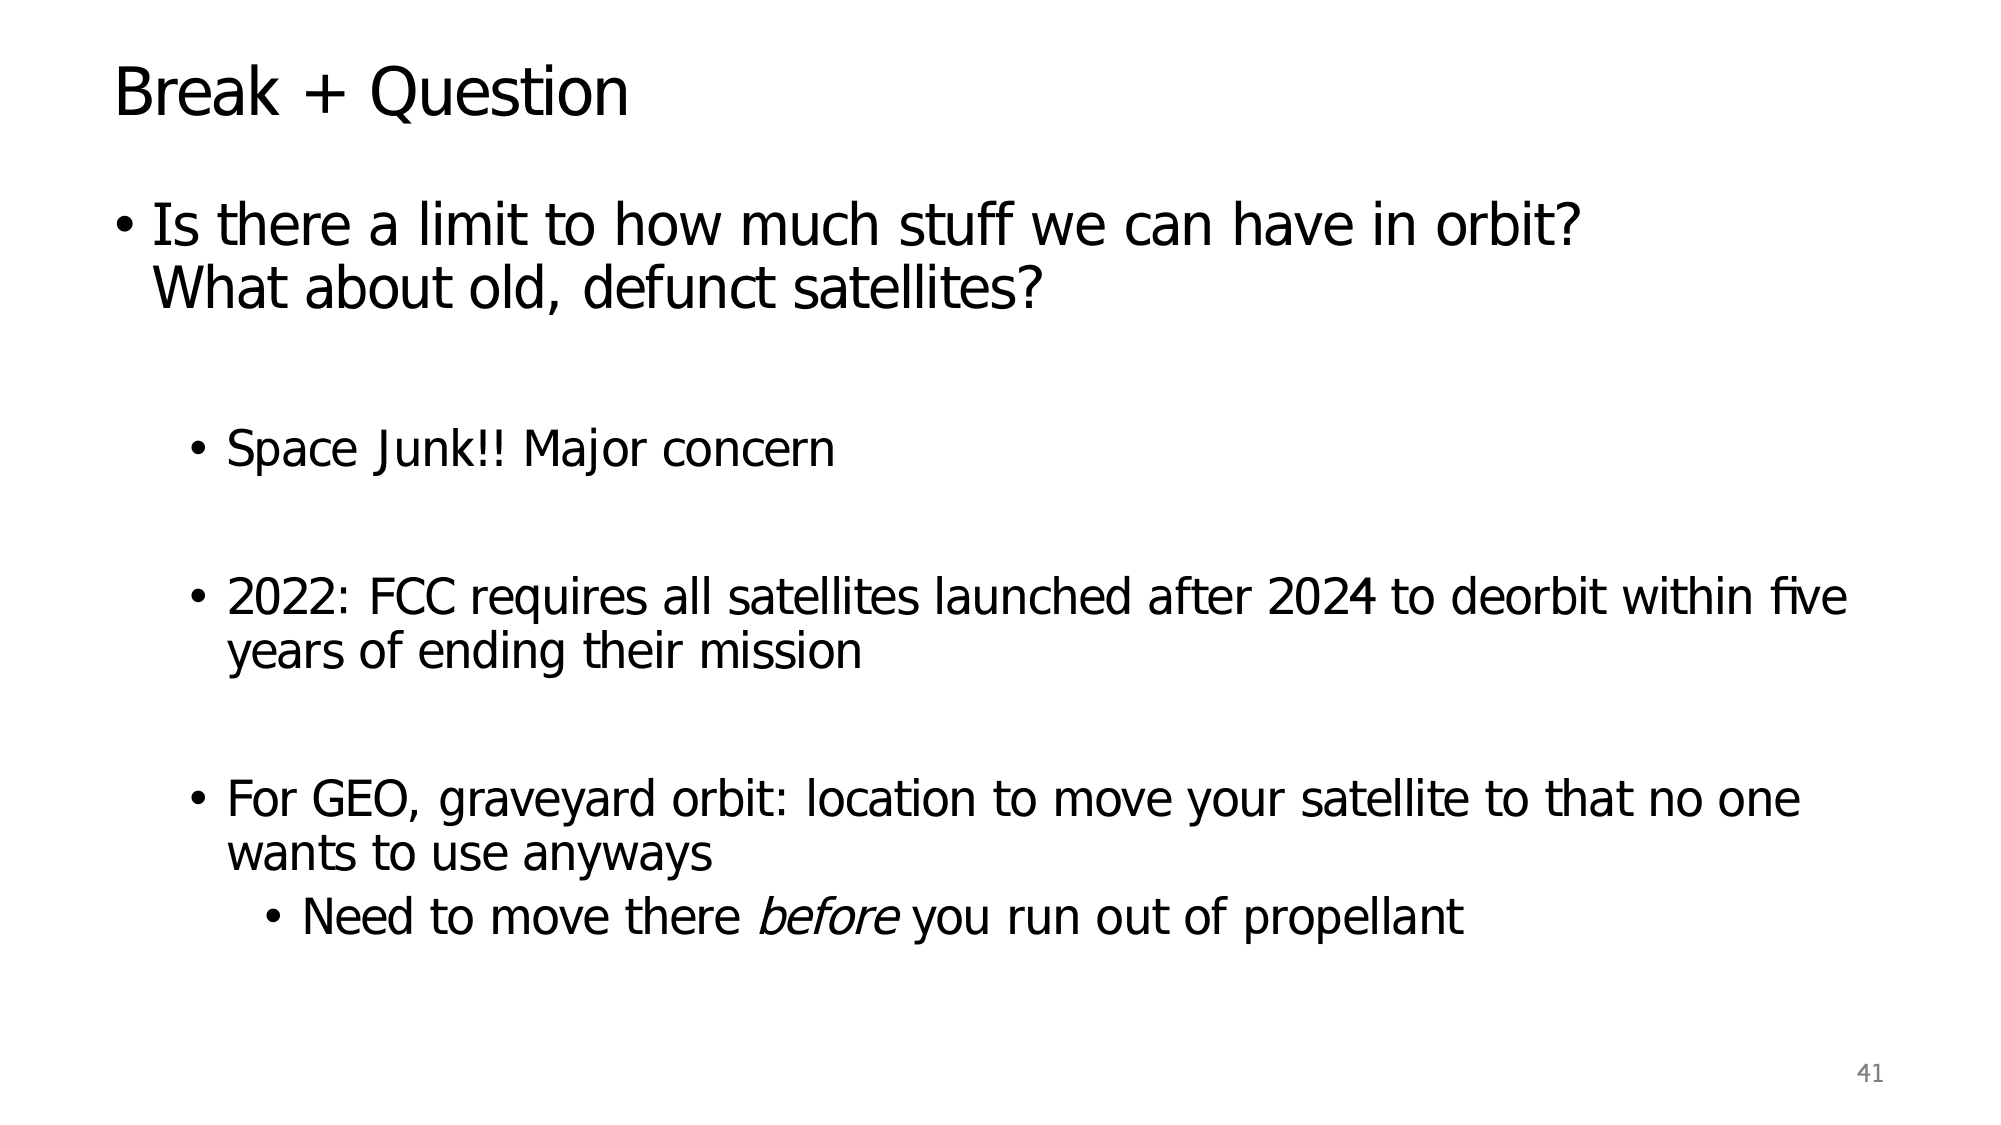

# Break + Question
Is there a limit to how much stuff we can have in orbit?
What about old, defunct satellites?

Space Junk!! Major concern

2022: FCC requires all satellites launched after 2024 to deorbit within five years of ending their mission

For GEO, graveyard orbit: location to move your satellite to that no one wants to use anyways
Need to move there before you run out of propellant
41